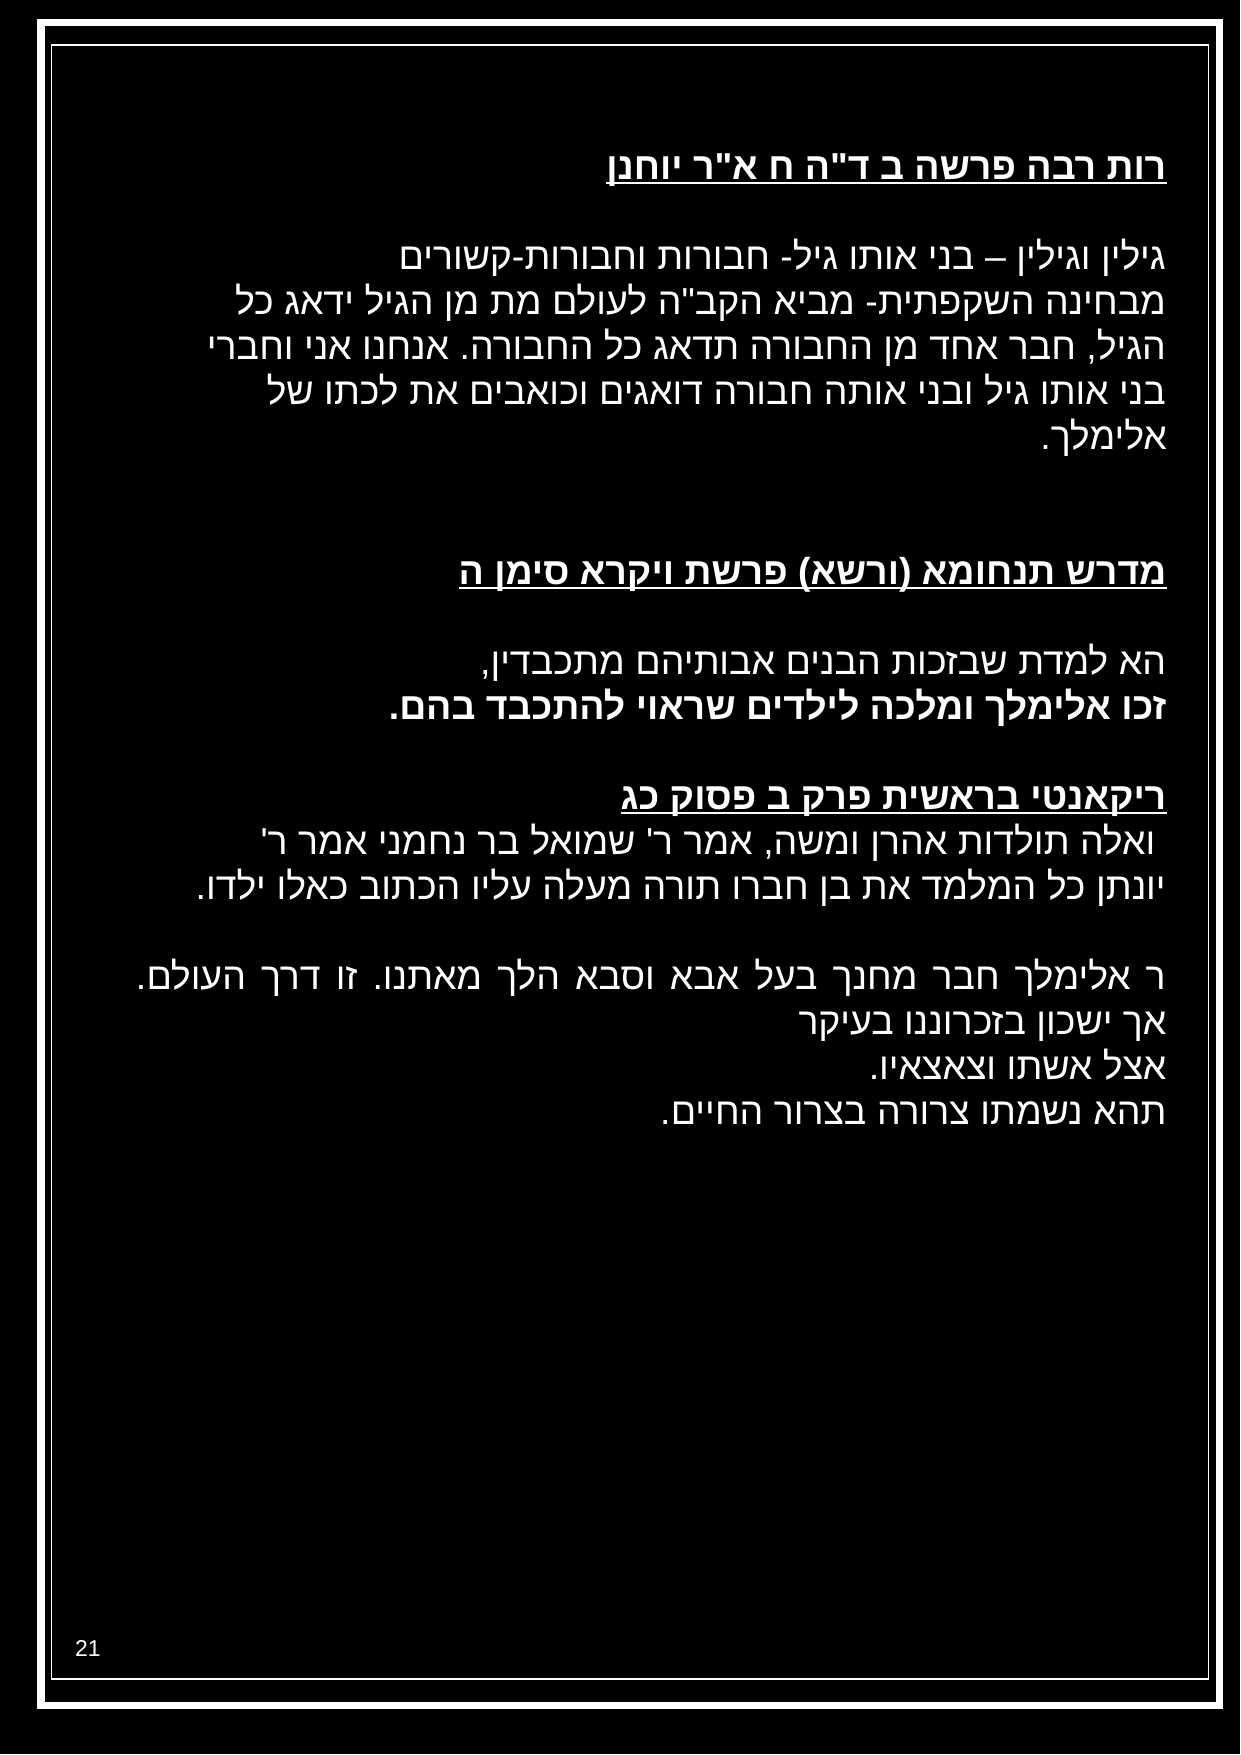

רות רבה פרשה ב ד"ה ח א"ר יוחנן

גילין וגילין – בני אותו גיל- חבורות וחבורות-קשורים
מבחינה השקפתית- מביא הקב"ה לעולם מת מן הגיל ידאג כל
הגיל, חבר אחד מן החבורה תדאג כל החבורה. אנחנו אני וחברי
בני אותו גיל ובני אותה חבורה דואגים וכואבים את לכתו של
אלימלך.

מדרש תנחומא (ורשא) פרשת ויקרא סימן ה

הא למדת שבזכות הבנים אבותיהם מתכבדין,
זכו אלימלך ומלכה לילדים שראוי להתכבד בהם.

ריקאנטי בראשית פרק ב פסוק כג
 ואלה תולדות אהרן ומשה, אמר ר' שמואל בר נחמני אמר ר'
יונתן כל המלמד את בן חברו תורה מעלה עליו הכתוב כאלו ילדו.

ר אלימלך חבר מחנך בעל אבא וסבא הלך מאתנו. זו דרך העולם. אך ישכון בזכרוננו בעיקר
אצל אשתו וצאצאיו.
תהא נשמתו צרורה בצרור החיים.

21